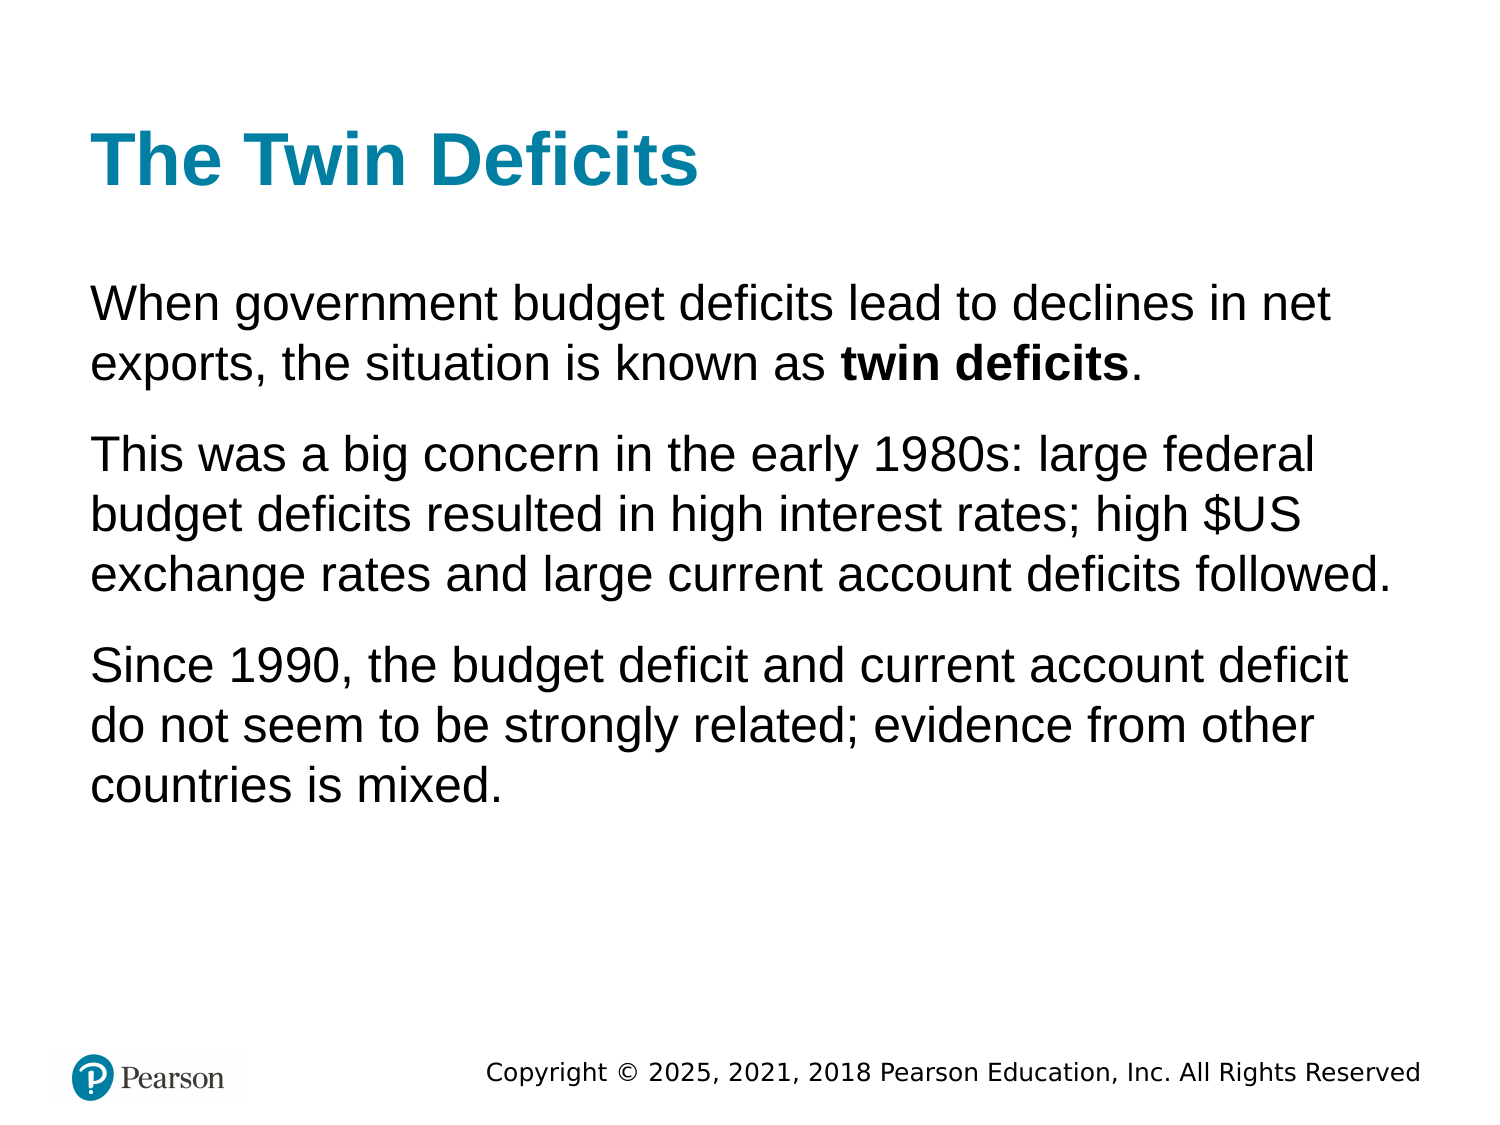

# The Twin Deficits
When government budget deficits lead to declines in net exports, the situation is known as twin deficits.
This was a big concern in the early 19 80s: large federal budget deficits resulted in high interest rates; high $U S exchange rates and large current account deficits followed.
Since 19 90, the budget deficit and current account deficit do not seem to be strongly related; evidence from other countries is mixed.